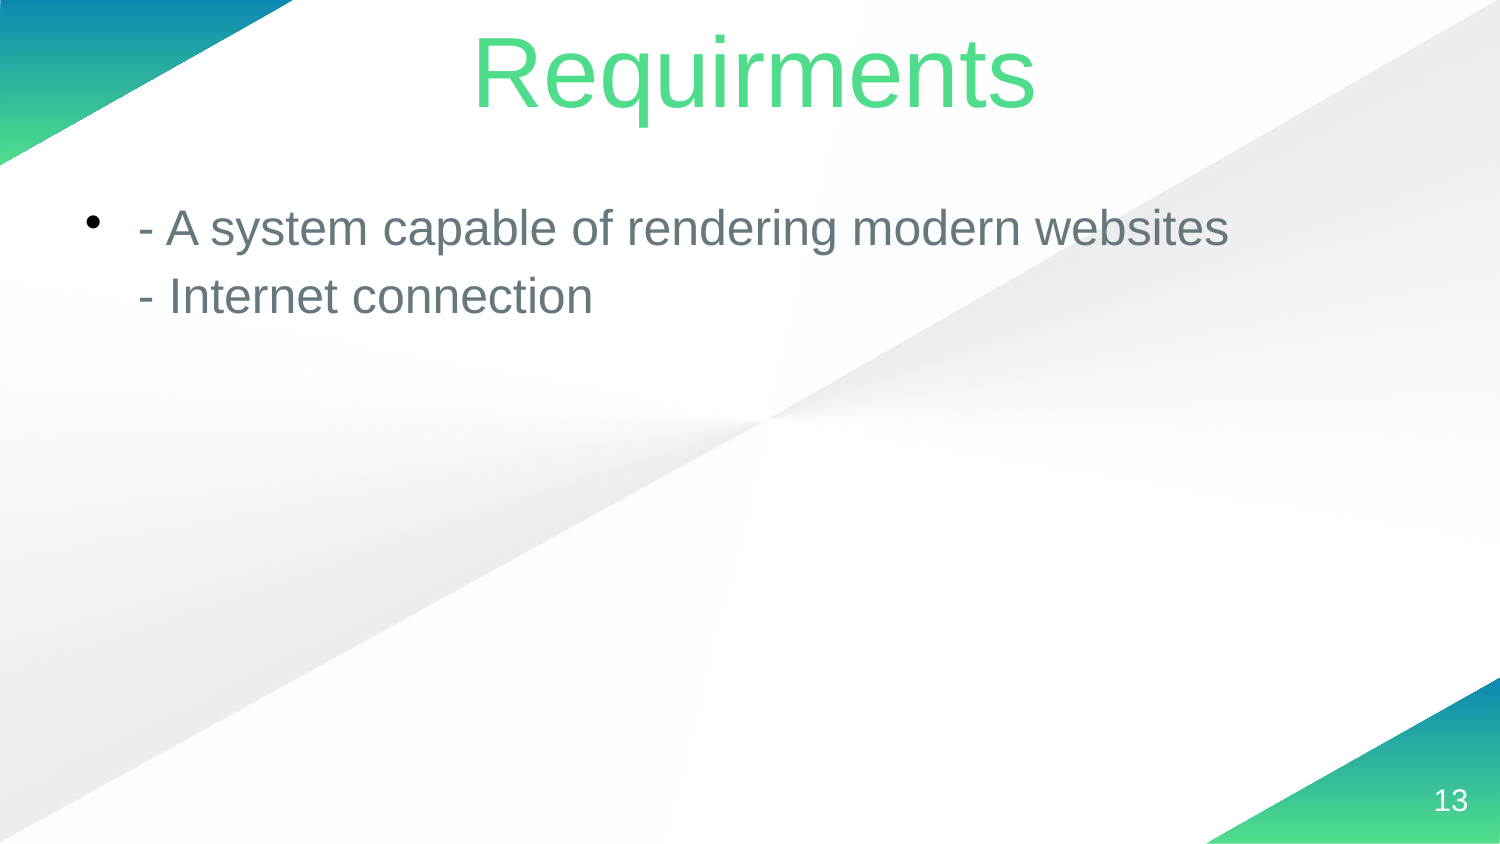

Requirments
- A system capable of rendering modern websites
- Internet connection
13